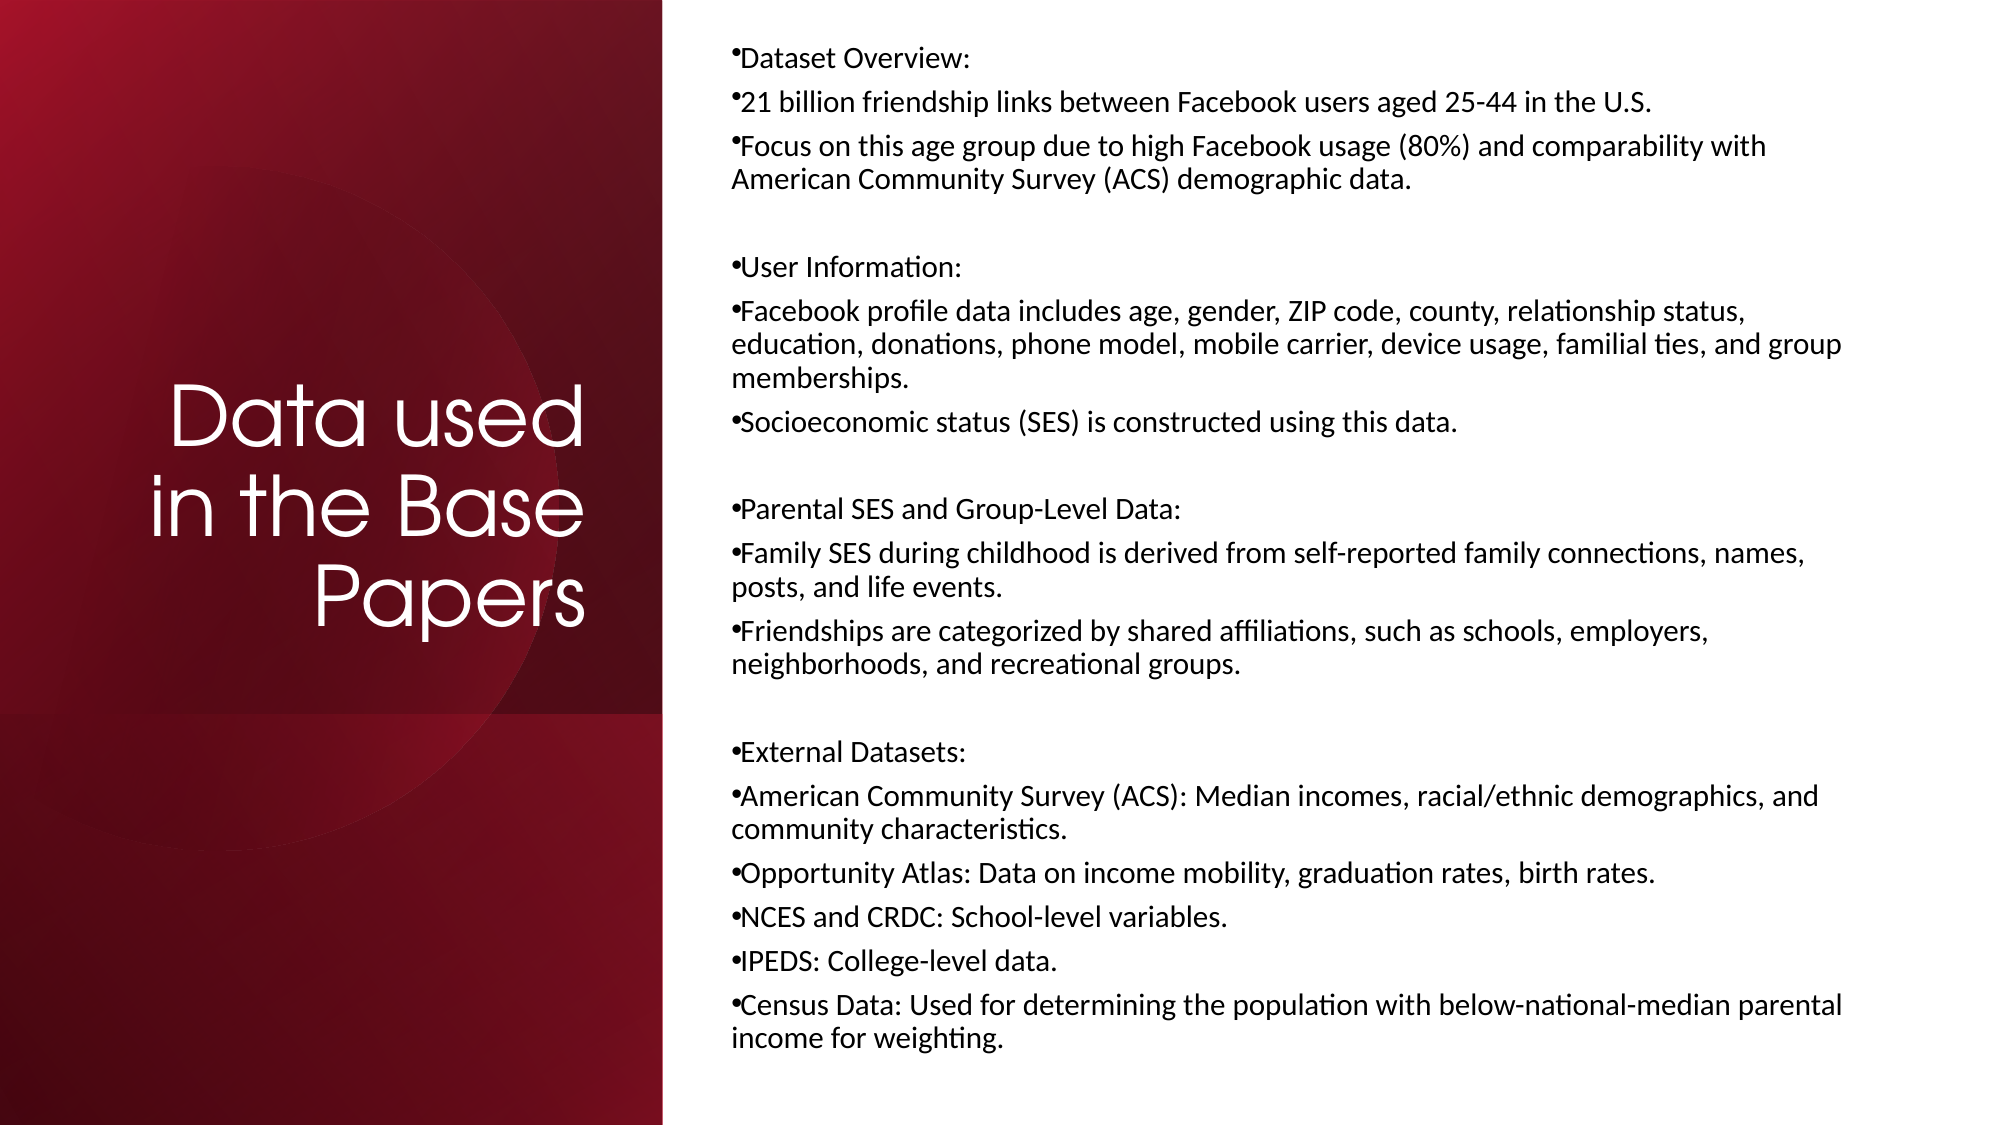

Dataset Overview:
21 billion friendship links between Facebook users aged 25-44 in the U.S.
Focus on this age group due to high Facebook usage (80%) and comparability with American Community Survey (ACS) demographic data.

User Information:
Facebook profile data includes age, gender, ZIP code, county, relationship status, education, donations, phone model, mobile carrier, device usage, familial ties, and group memberships.
Socioeconomic status (SES) is constructed using this data.

Parental SES and Group-Level Data:
Family SES during childhood is derived from self-reported family connections, names, posts, and life events.
Friendships are categorized by shared affiliations, such as schools, employers, neighborhoods, and recreational groups.

External Datasets:
American Community Survey (ACS): Median incomes, racial/ethnic demographics, and community characteristics.
Opportunity Atlas: Data on income mobility, graduation rates, birth rates.
NCES and CRDC: School-level variables.
IPEDS: College-level data.
Census Data: Used for determining the population with below-national-median parental income for weighting.

# Data used in the Base Papers